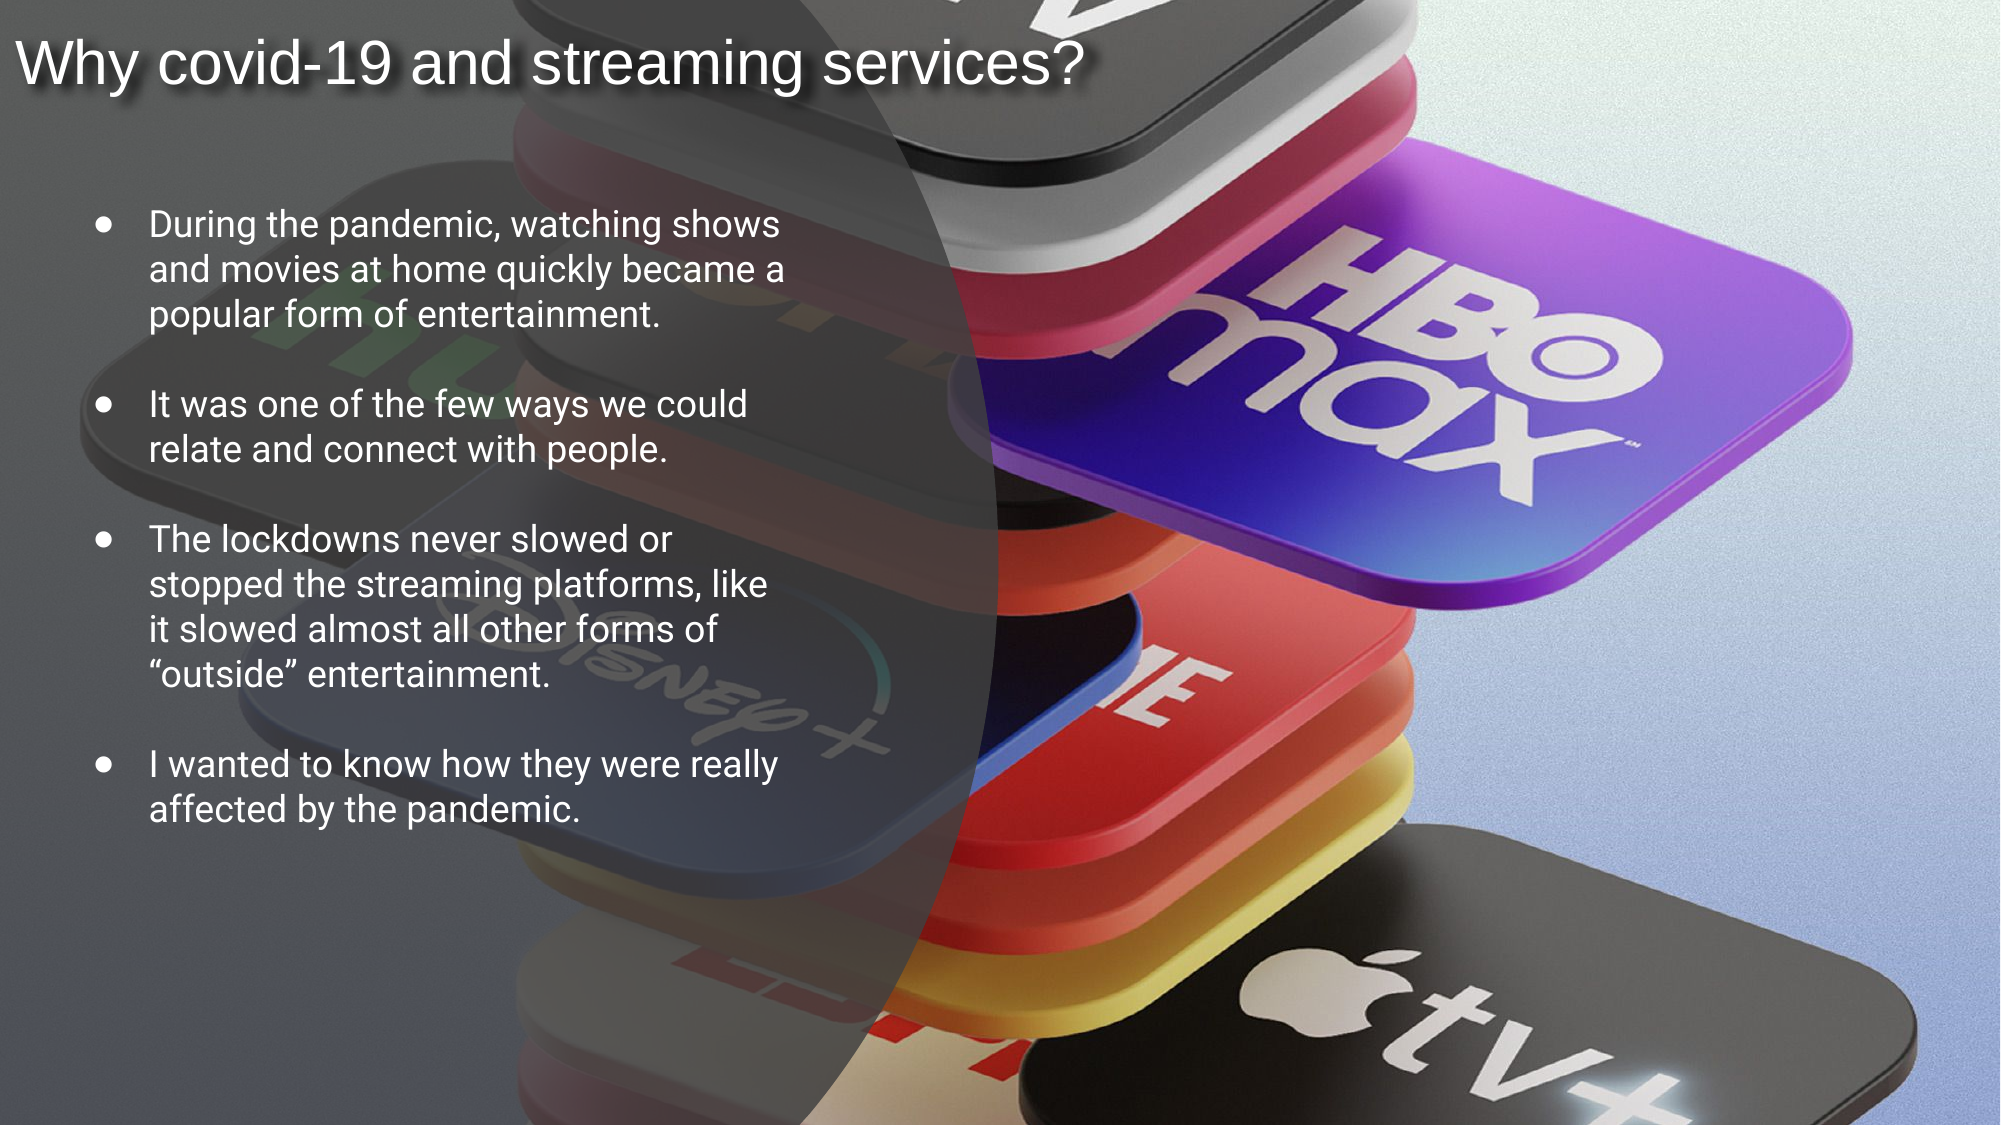

# Why covid-19 and streaming services?

During the pandemic, watching shows and movies at home quickly became a popular form of entertainment.

It was one of the few ways we could relate and connect with people.

The lockdowns never slowed or stopped the streaming platforms, like it slowed almost all other forms of “outside” entertainment.

I wanted to know how they were really affected by the pandemic.